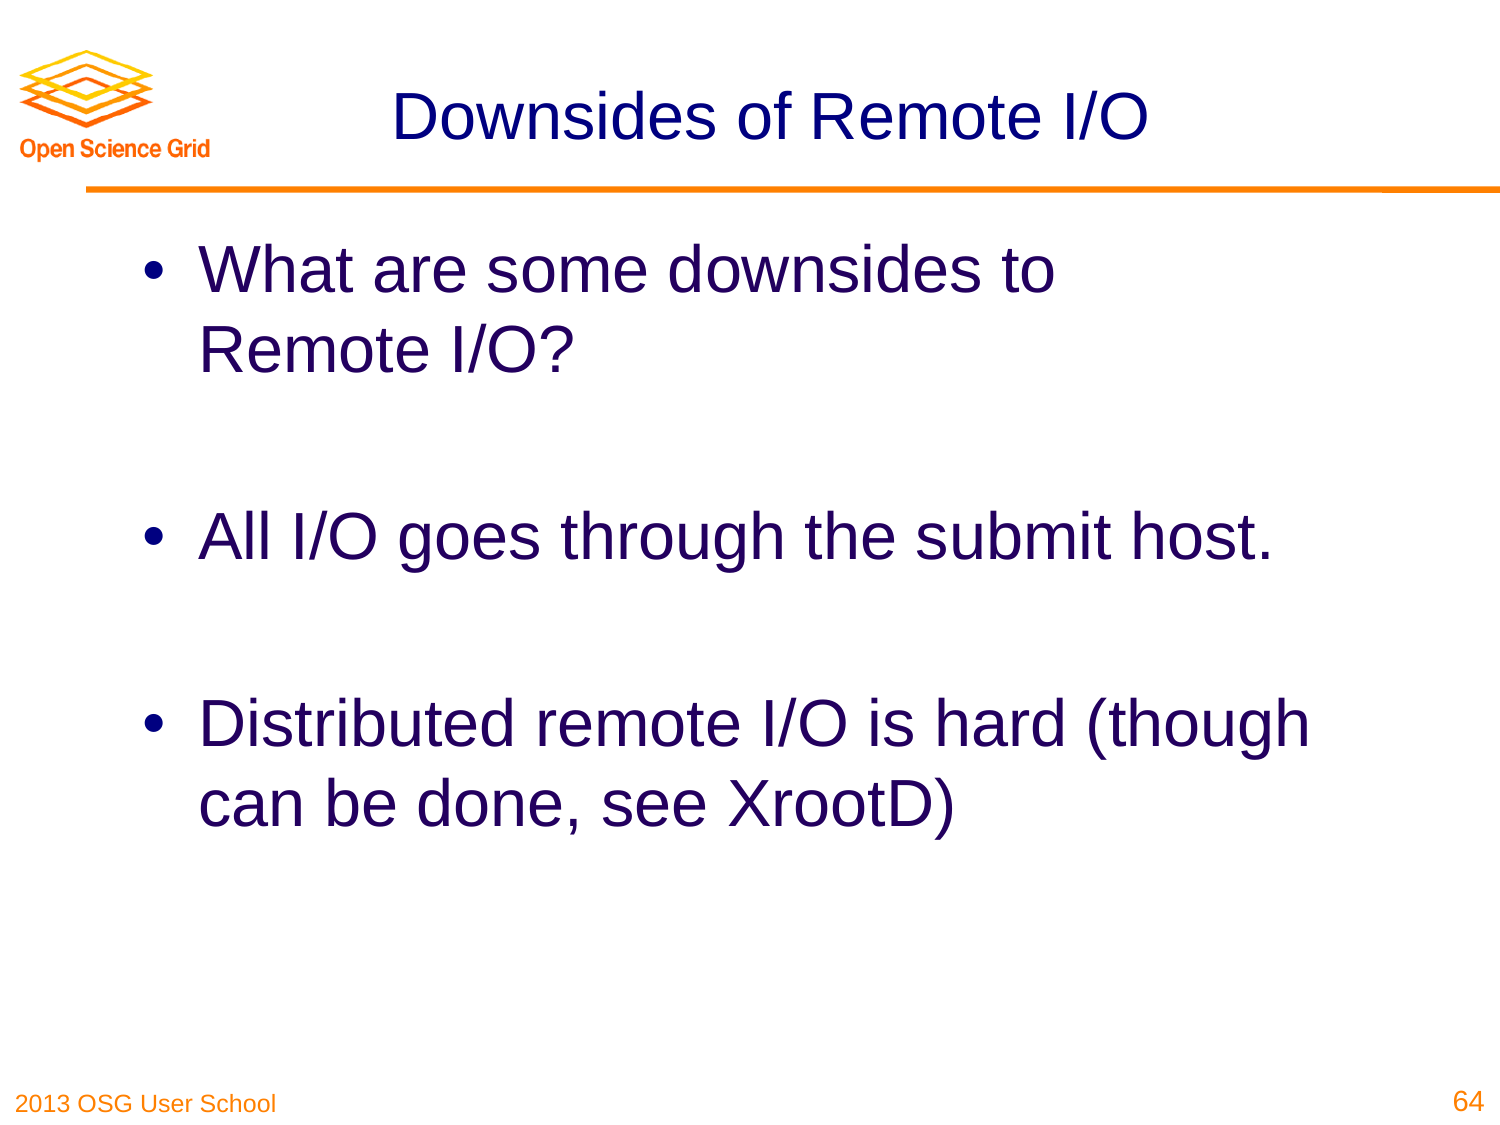

# Downsides of Remote I/O
What are some downsides to
Remote I/O?

All I/O goes through the submit host.

Distributed remote I/O is hard (though can be done, see XrootD)
64